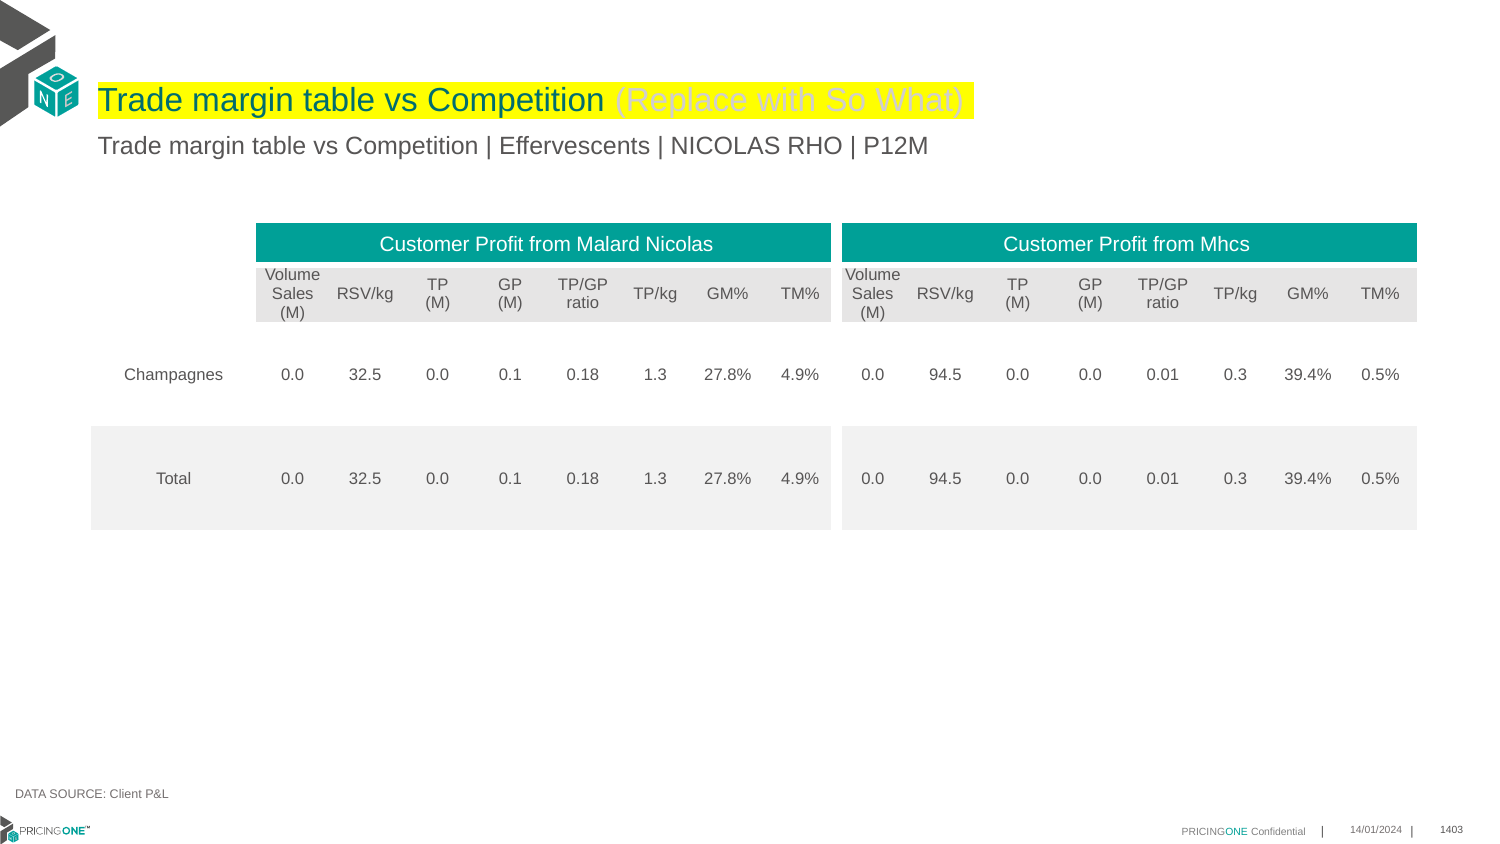

# Trade margin table vs Competition (Replace with So What)
Trade margin table vs Competition | Effervescents | NICOLAS RHO | P12M
|  | Customer Profit from Malard Nicolas |  |  |  |  |  |  |  | Customer Profit from Mhcs |  |  |  |  |  |  |  |
| --- | --- | --- | --- | --- | --- | --- | --- | --- | --- | --- | --- | --- | --- | --- | --- | --- |
|  | Volume Sales (M) | RSV/kg | TP (M) | GP (M) | TP/GP ratio | TP/kg | GM% | TM% | Volume Sales (M) | RSV/kg | TP (M) | GP (M) | TP/GP ratio | TP/kg | GM% | TM% |
| Champagnes | 0.0 | 32.5 | 0.0 | 0.1 | 0.18 | 1.3 | 27.8% | 4.9% | 0.0 | 94.5 | 0.0 | 0.0 | 0.01 | 0.3 | 39.4% | 0.5% |
| Total | 0.0 | 32.5 | 0.0 | 0.1 | 0.18 | 1.3 | 27.8% | 4.9% | 0.0 | 94.5 | 0.0 | 0.0 | 0.01 | 0.3 | 39.4% | 0.5% |
DATA SOURCE: Client P&L

14/01/2024
1403